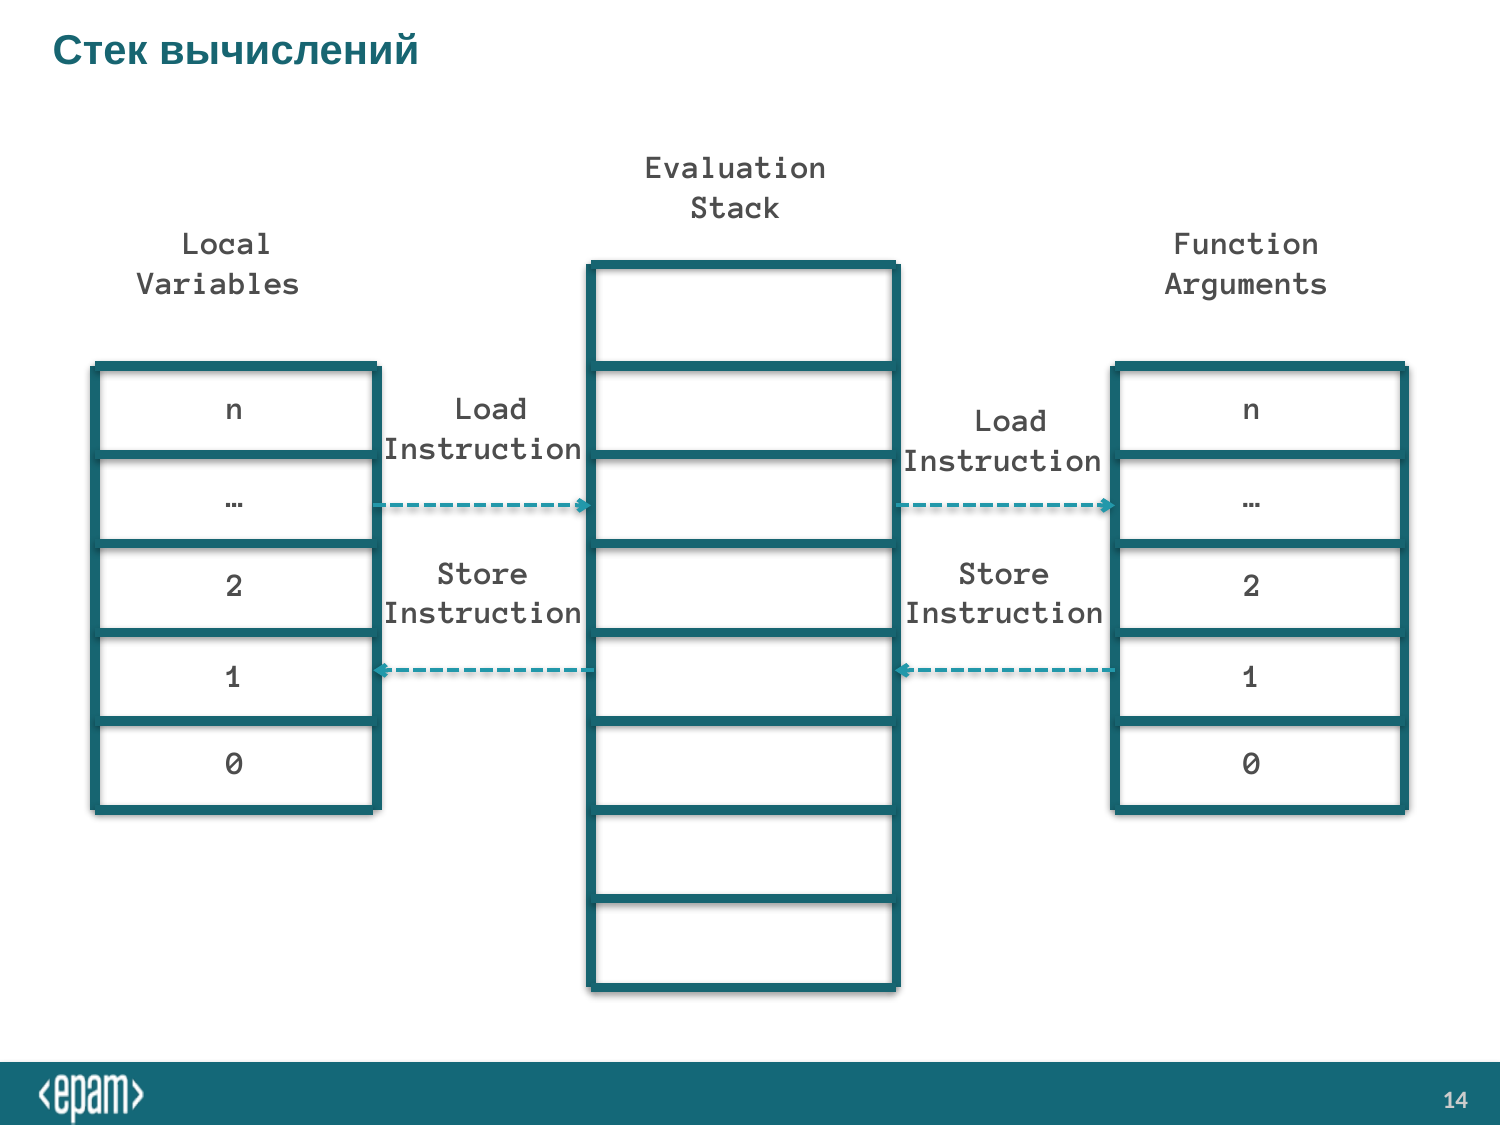

# Стек вычислений
Evaluation
Stack
 Local
Variables
Function
Arguments
n
 Load
Instruction
n
 Load
Instruction
…
…
Store
Instruction
Store
Instruction
2
2
1
1
0
0